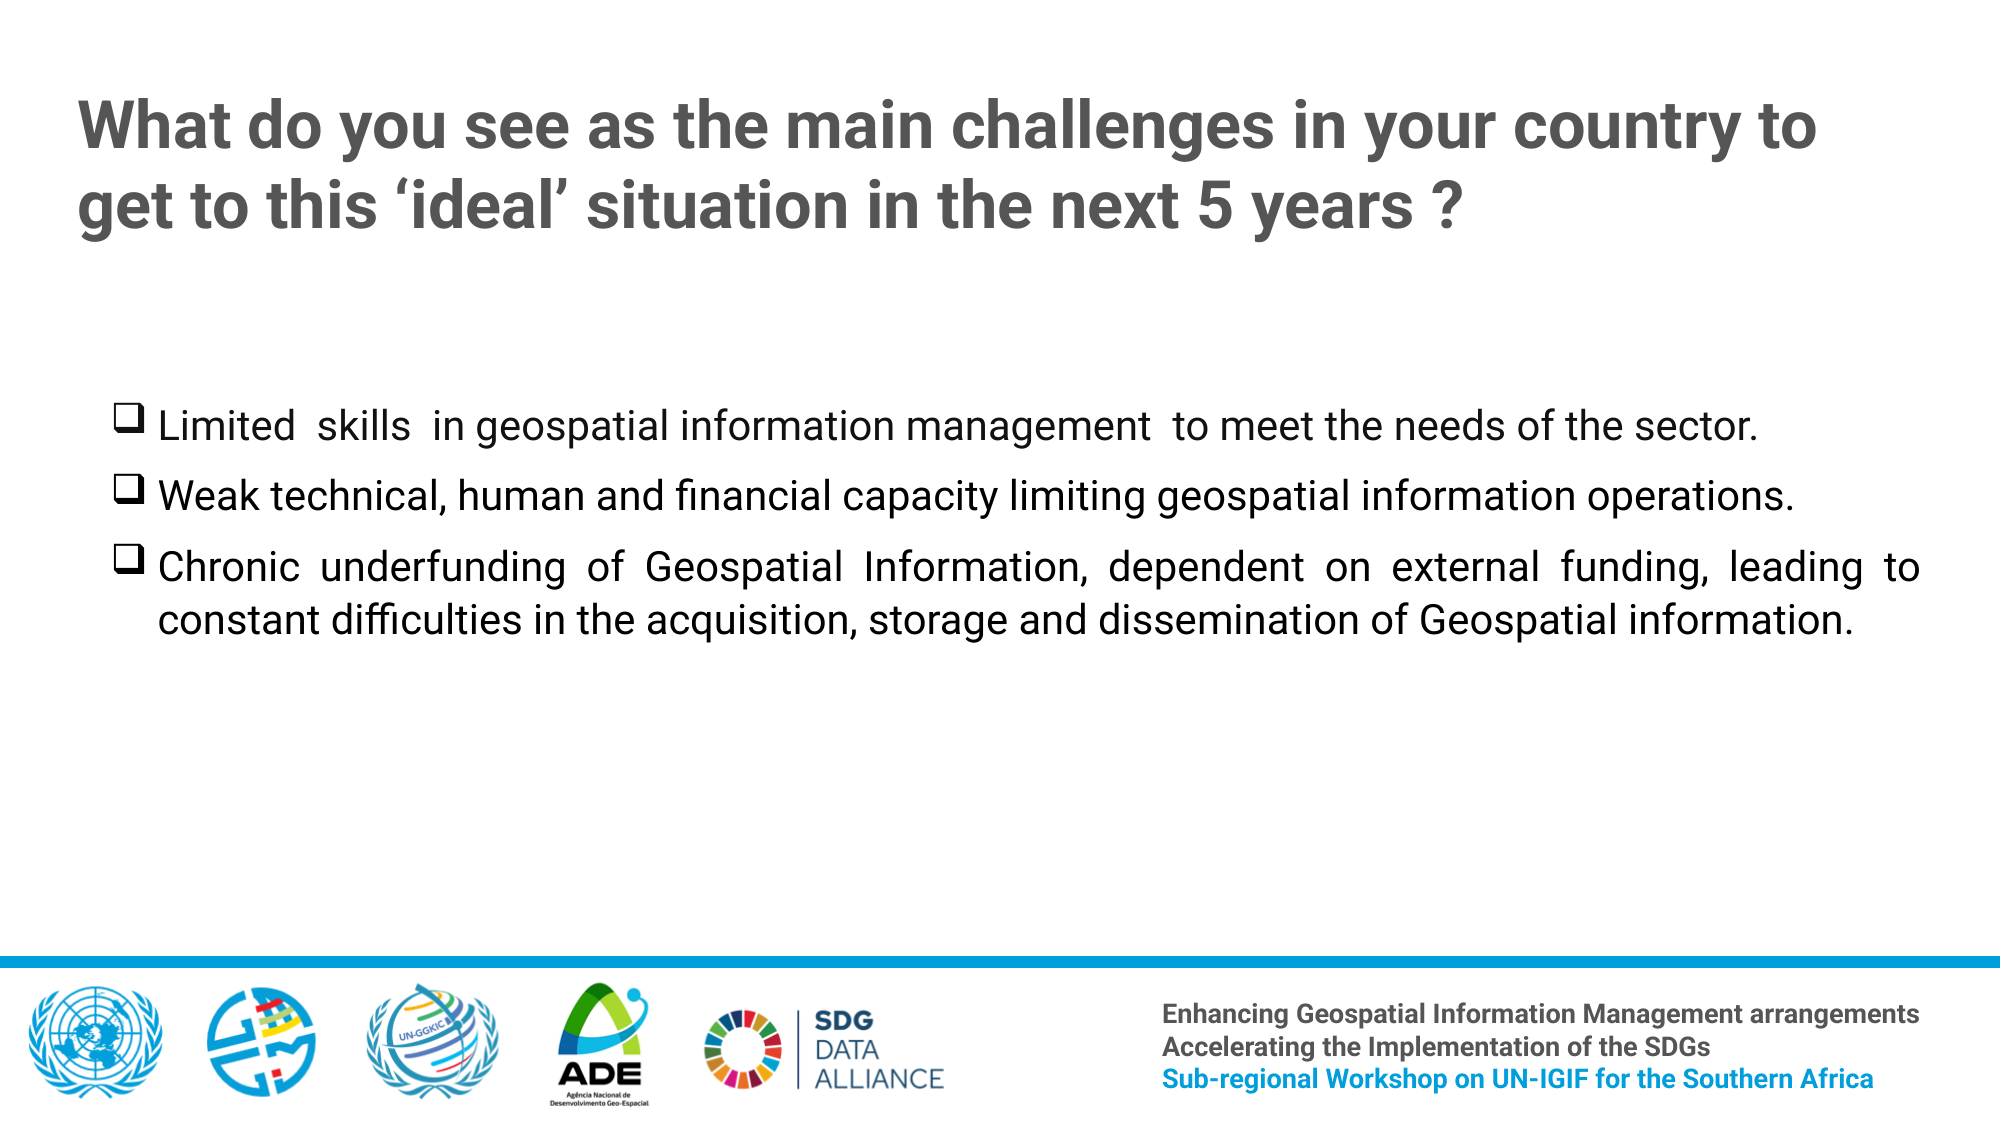

What do you see as the main challenges in your country to get to this ‘ideal’ situation in the next 5 years ?
Limited  skills  in geospatial information management  to meet the needs of the sector.
Weak technical, human and financial capacity limiting geospatial information operations.
Chronic underfunding of Geospatial Information, dependent on external funding, leading to constant difficulties in the acquisition, storage and dissemination of Geospatial information.